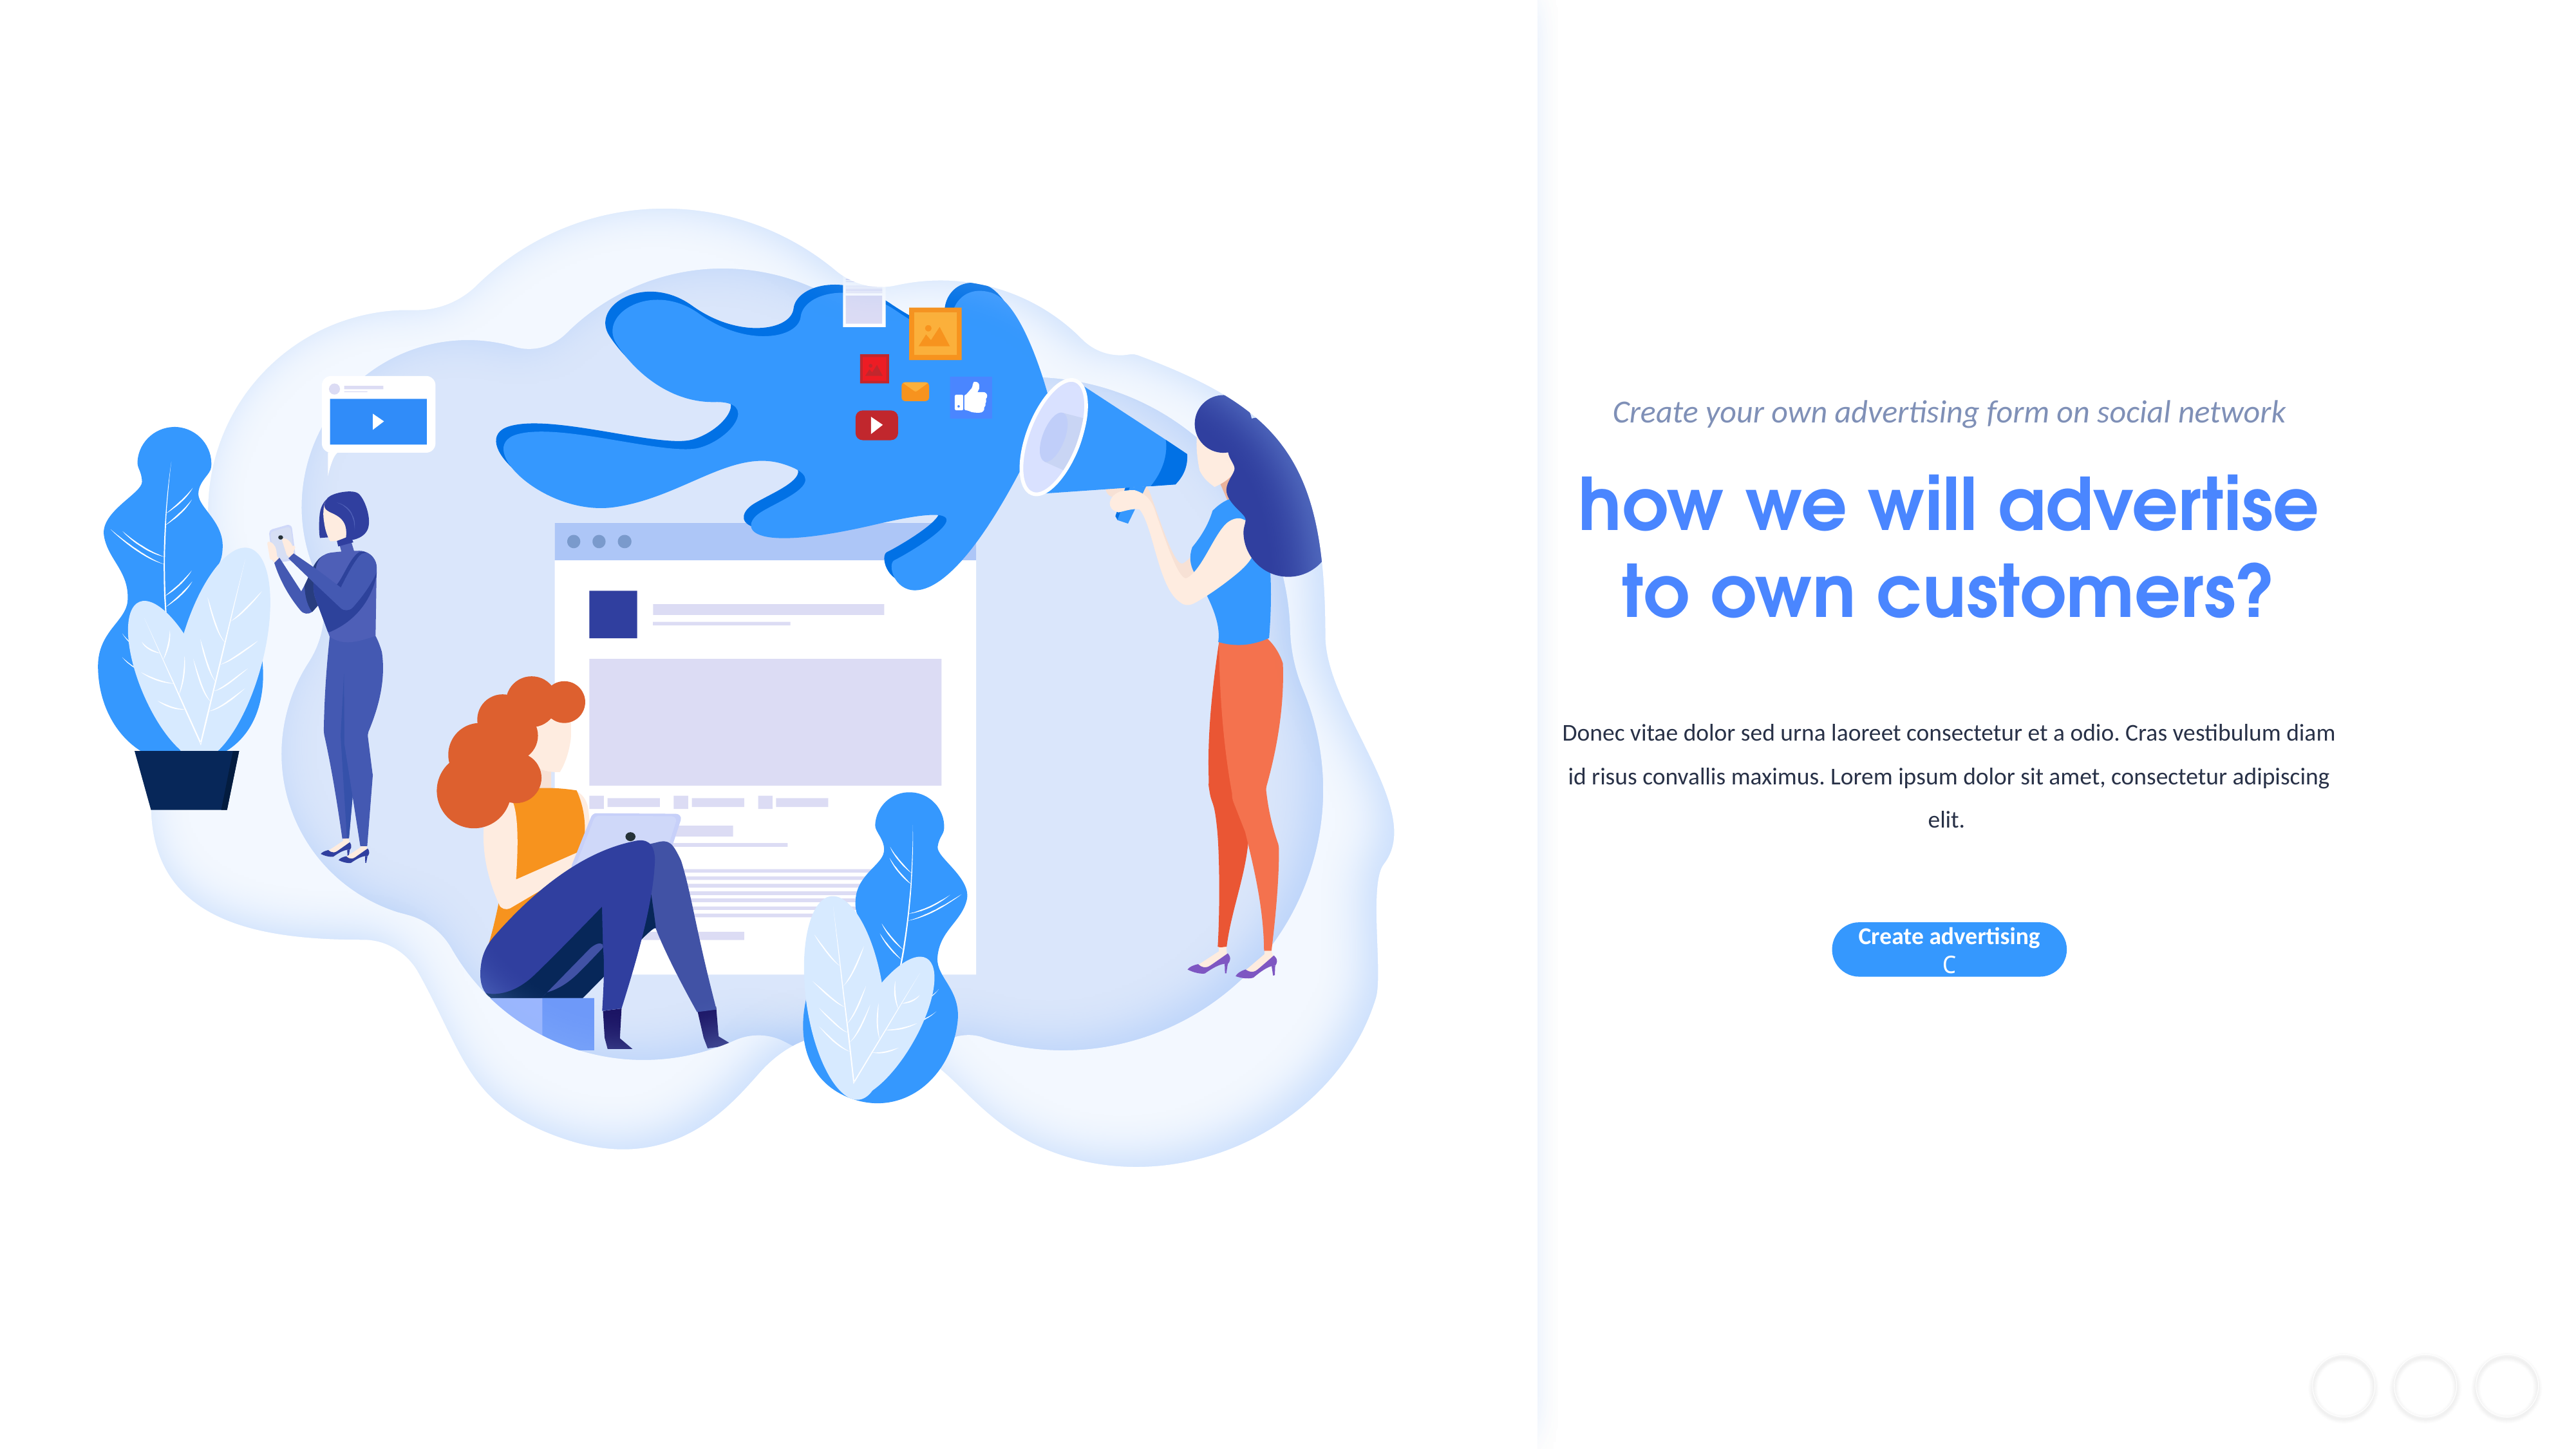

Create your own advertising form on social network

how we will advertise to own customers?

Donec vitae dolor sed urna laoreet consectetur et a odio. Cras vestibulum diam id risus convallis maximus. Lorem ipsum dolor sit amet, consectetur adipiscing elit.

Create advertising C